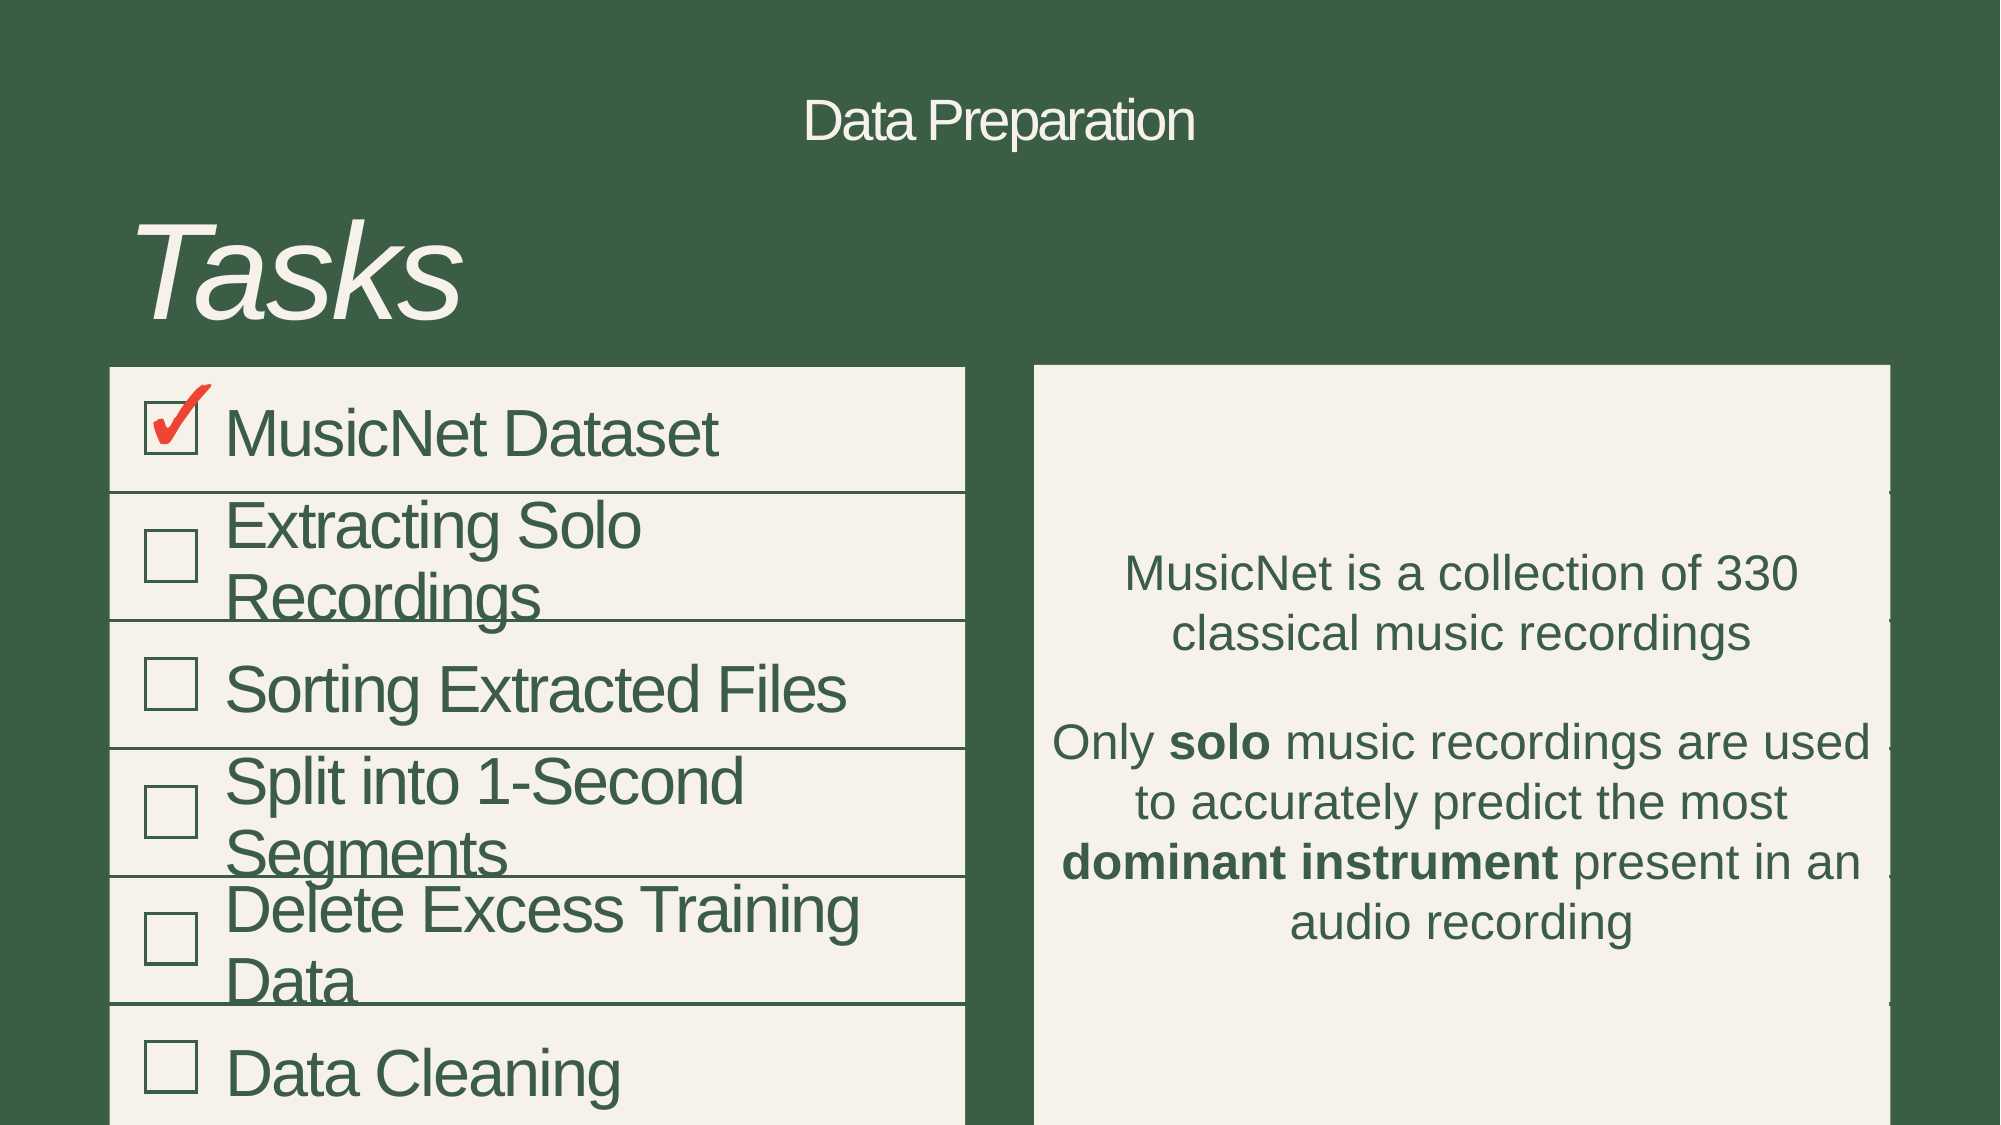

# Data Preparation
Tasks
MusicNet is a collection of 330 classical music recordings
Only solo music recordings are used to accurately predict the most dominant instrument present in an audio recording

MusicNet Dataset
Extracting Solo Recordings
Sorting Extracted Files
Split into 1-Second Segments
Delete Excess Training Data
Data Cleaning